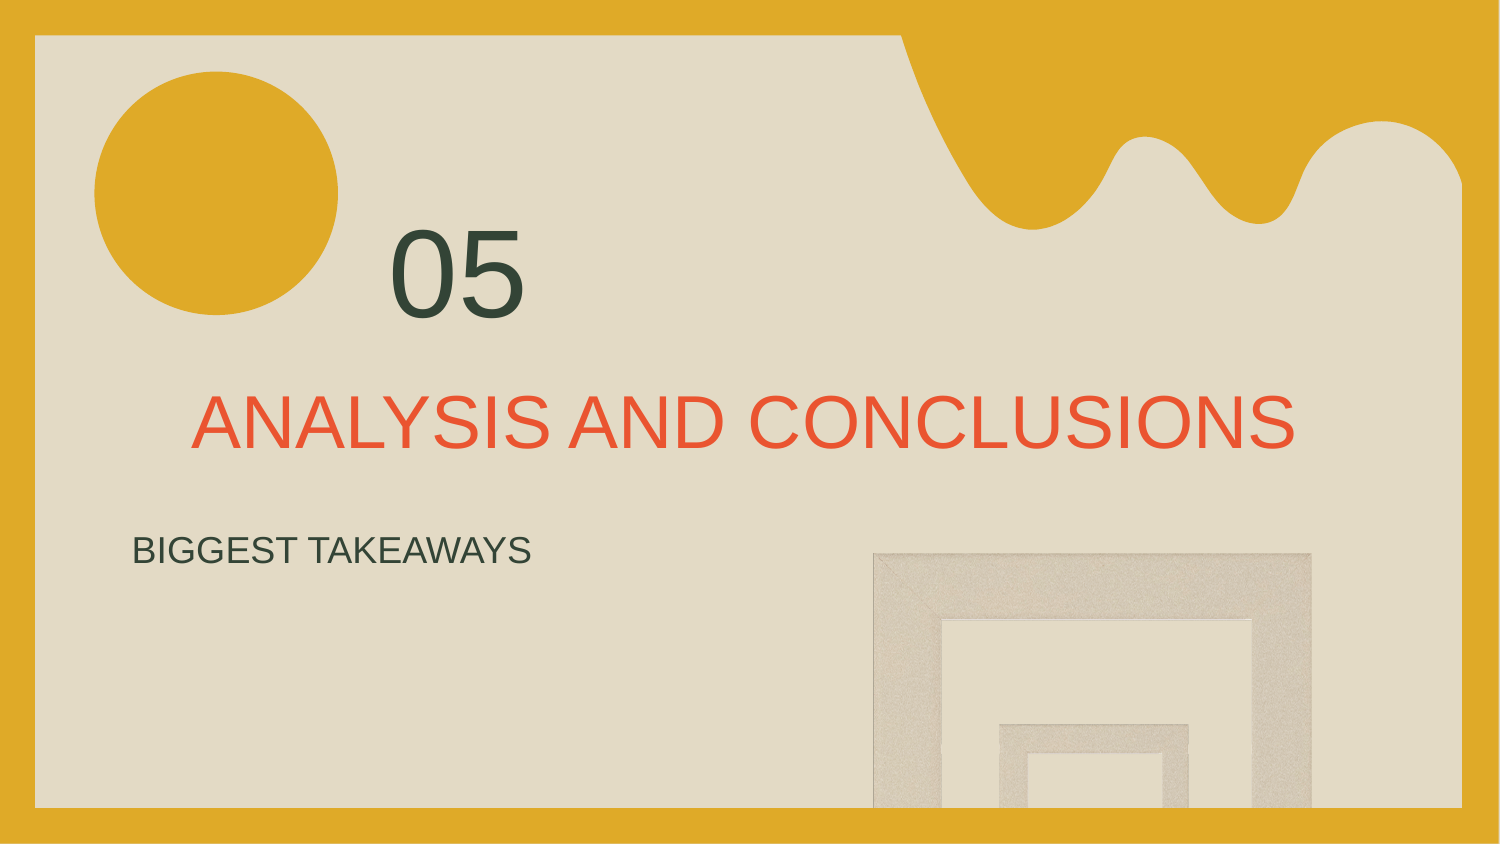

05
# ANALYSIS AND CONCLUSIONS
BIGGEST TAKEAWAYS